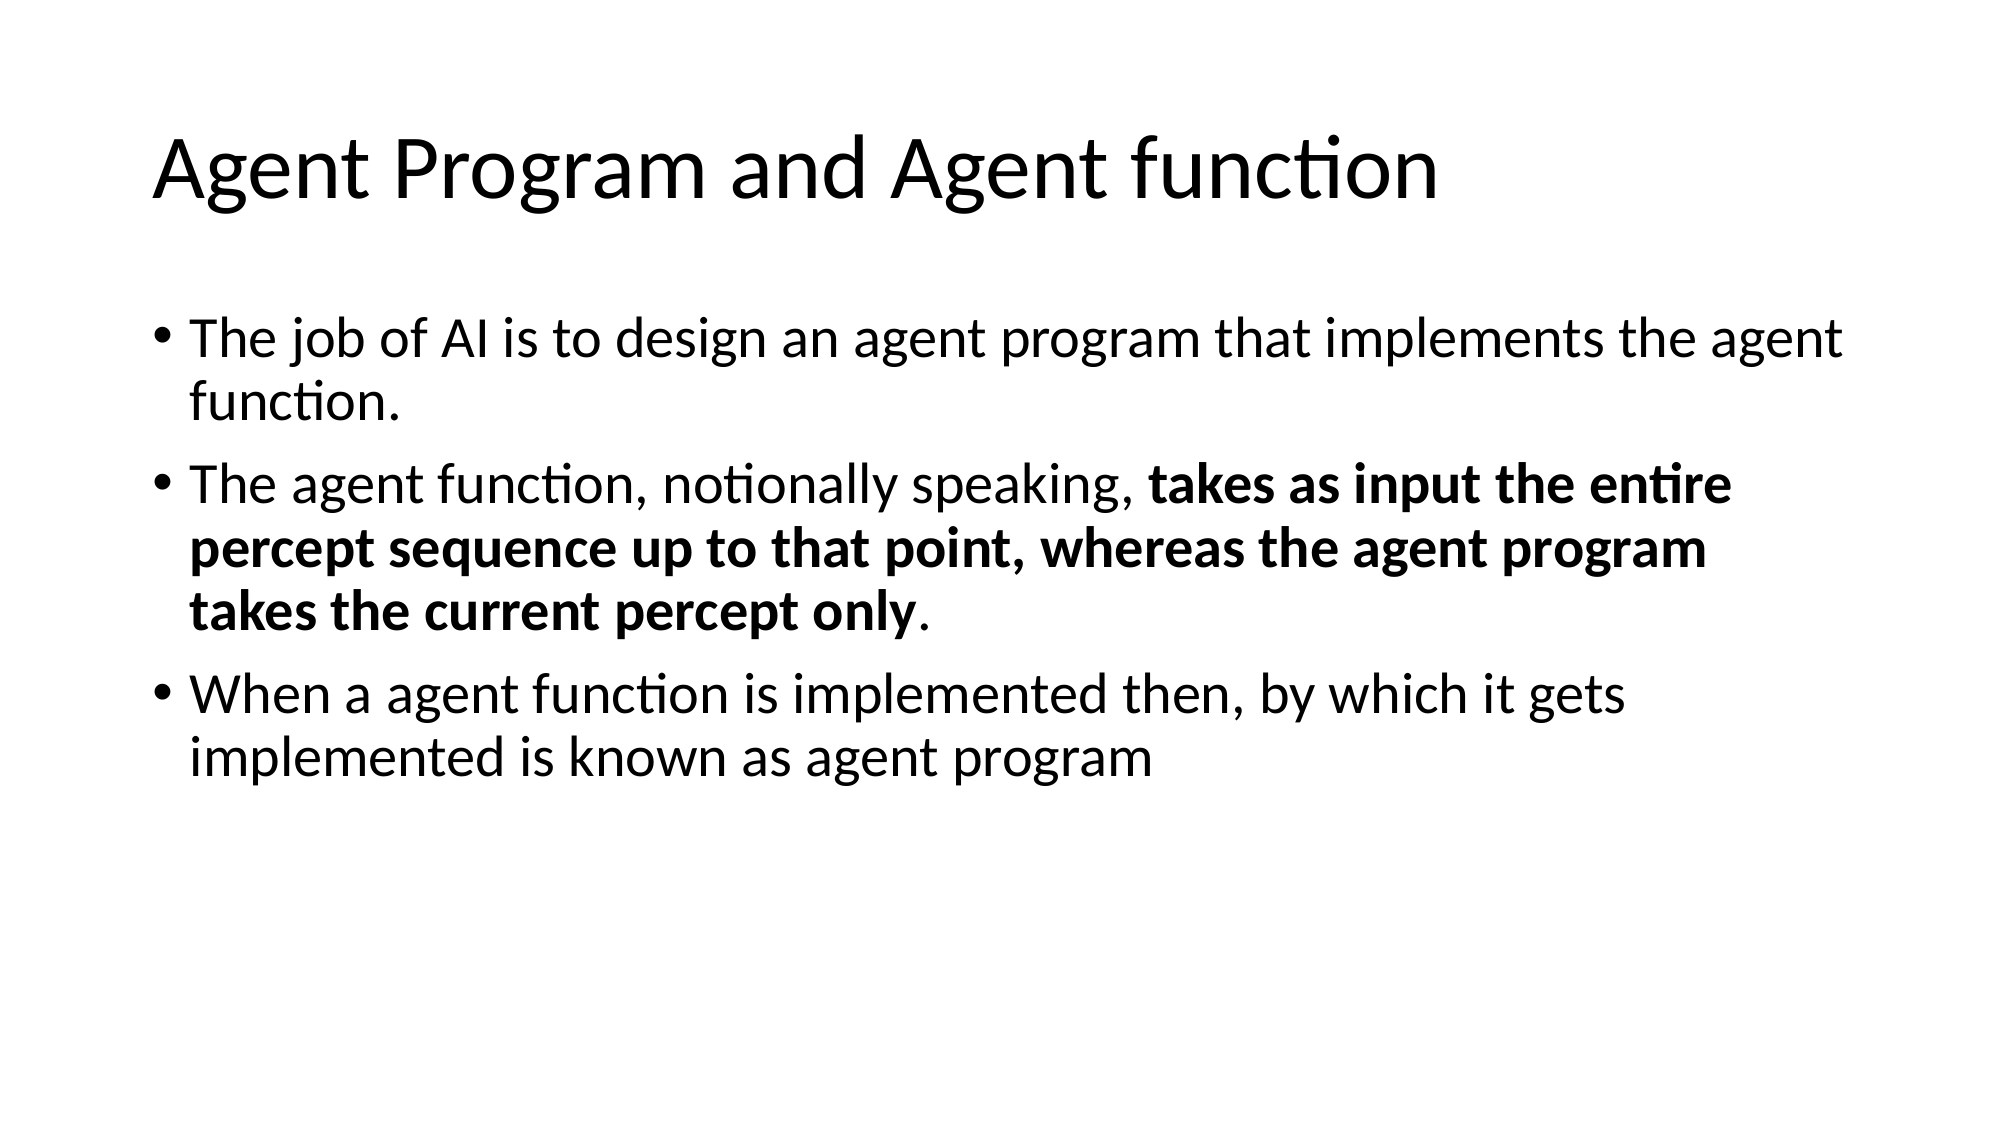

# Agent Program and Agent function
The job of AI is to design an agent program that implements the agent function.
The agent function, notionally speaking, takes as input the entire percept sequence up to that point, whereas the agent program takes the current percept only.
When a agent function is implemented then, by which it gets implemented is known as agent program